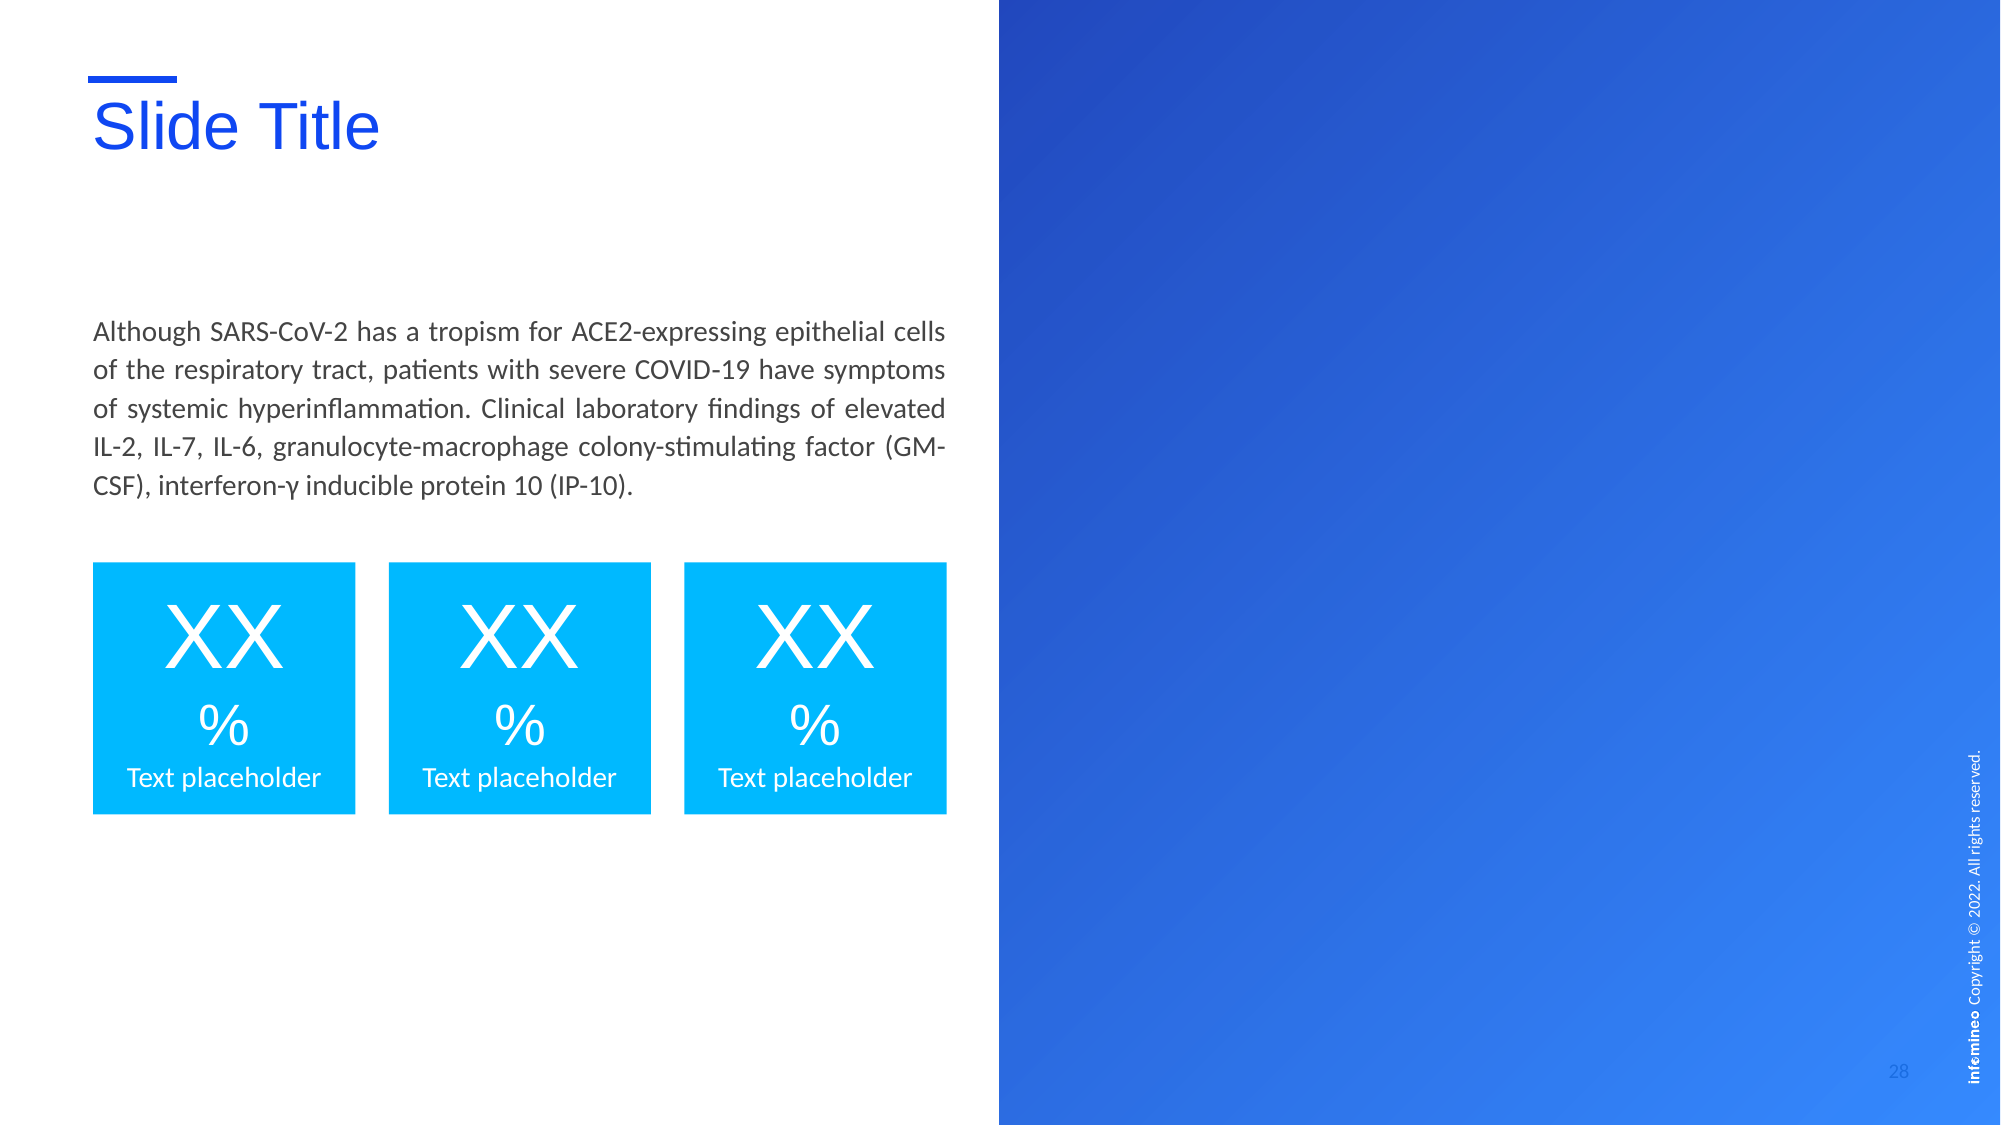

# Slide Title
Although SARS-CoV-2 has a tropism for ACE2-expressing epithelial cells of the respiratory tract, patients with severe COVID‑19 have symptoms of systemic hyperinflammation. Clinical laboratory findings of elevated IL-2, IL-7, IL-6, granulocyte-macrophage colony-stimulating factor (GM-CSF), interferon-γ inducible protein 10 (IP-10).

XX%
XX%
XX%
Text placeholder
Text placeholder
Text placeholder